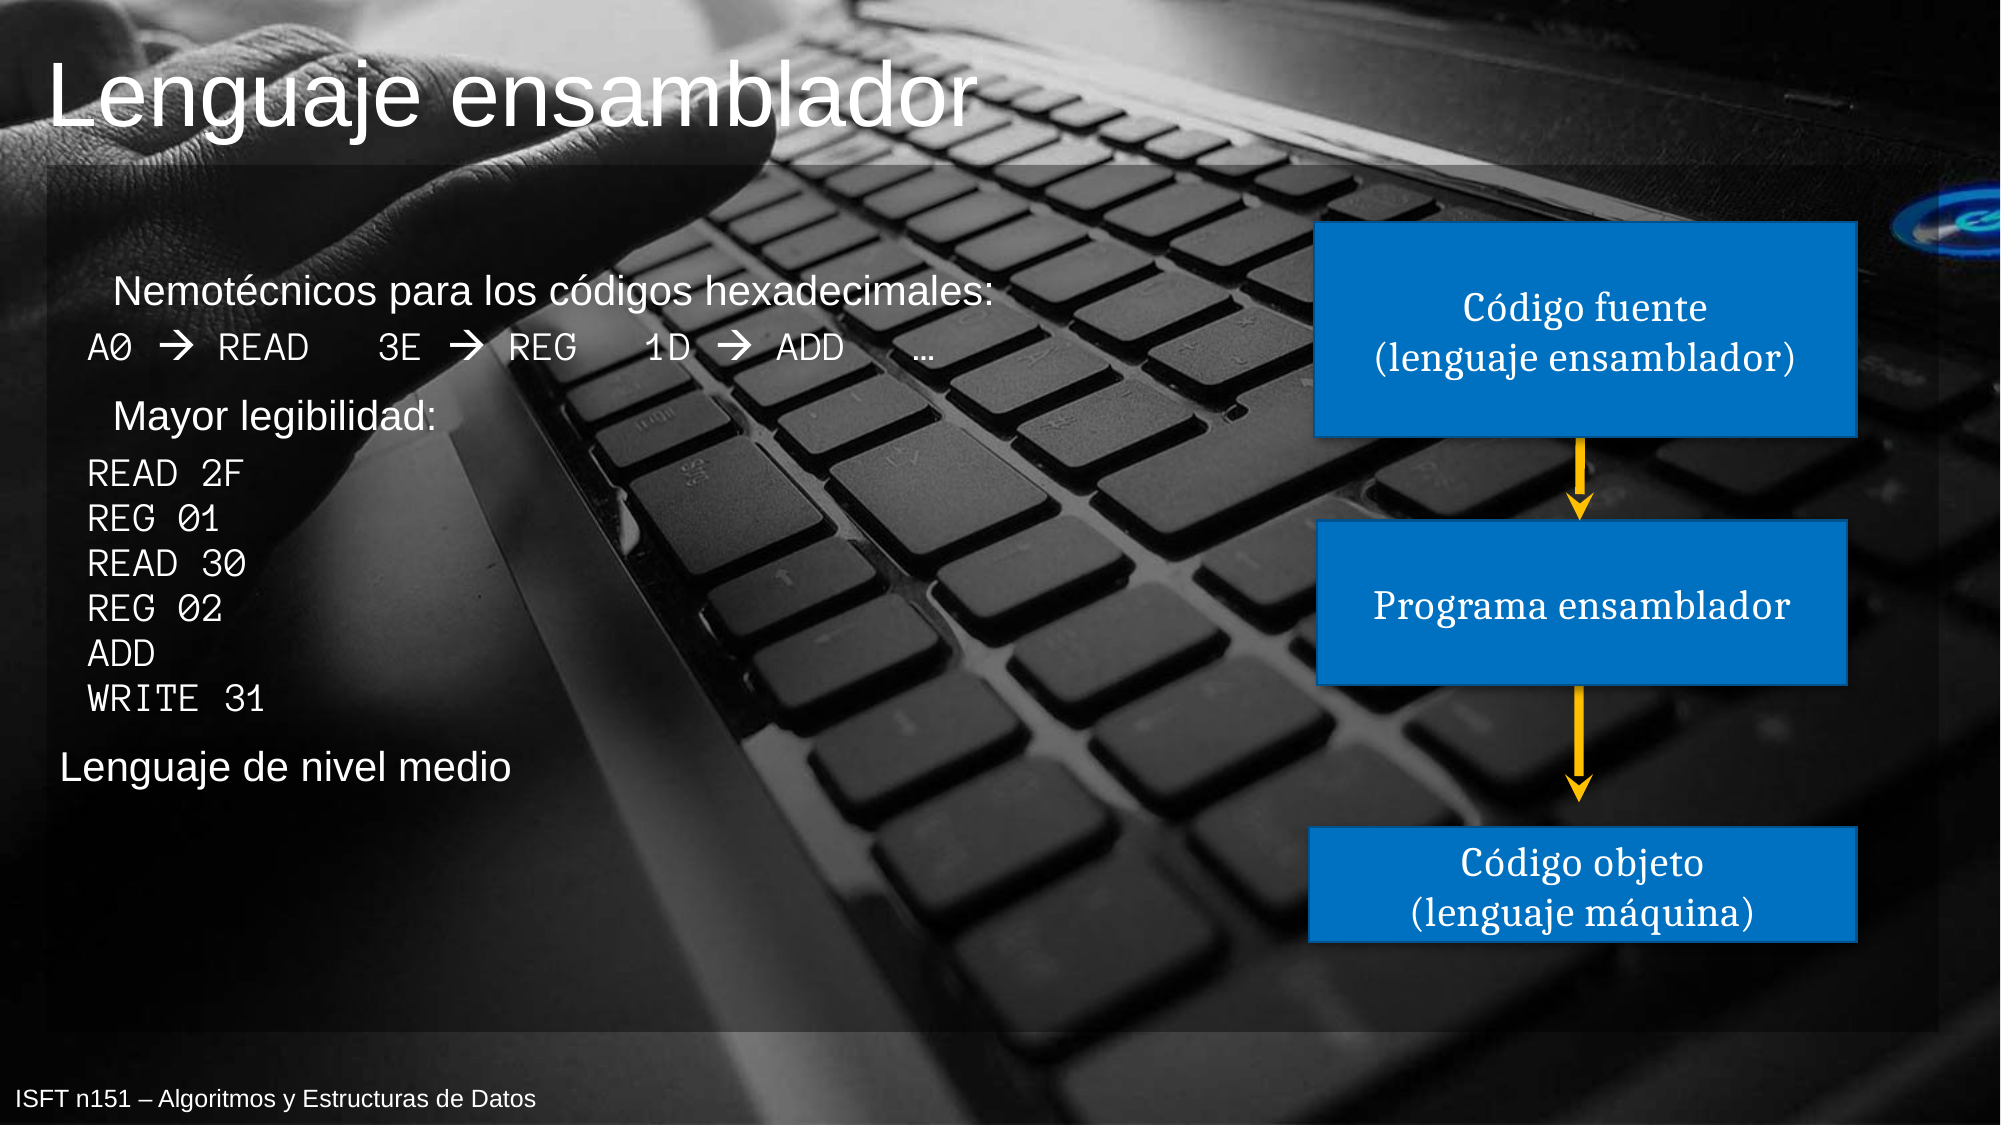

# Lenguaje ensamblador

Código fuente
(lenguaje ensamblador)
Nemotécnicos para los códigos hexadecimales:
A0 🡪 READ   3E 🡪 REG   1D 🡪 ADD   …
Mayor legibilidad:
READ 2F
REG 01
READ 30
REG 02
ADD
WRITE 31
Lenguaje de nivel medio
Programa ensamblador
Código objeto
(lenguaje máquina)
ISFT n151 – Algoritmos y Estructuras de Datos